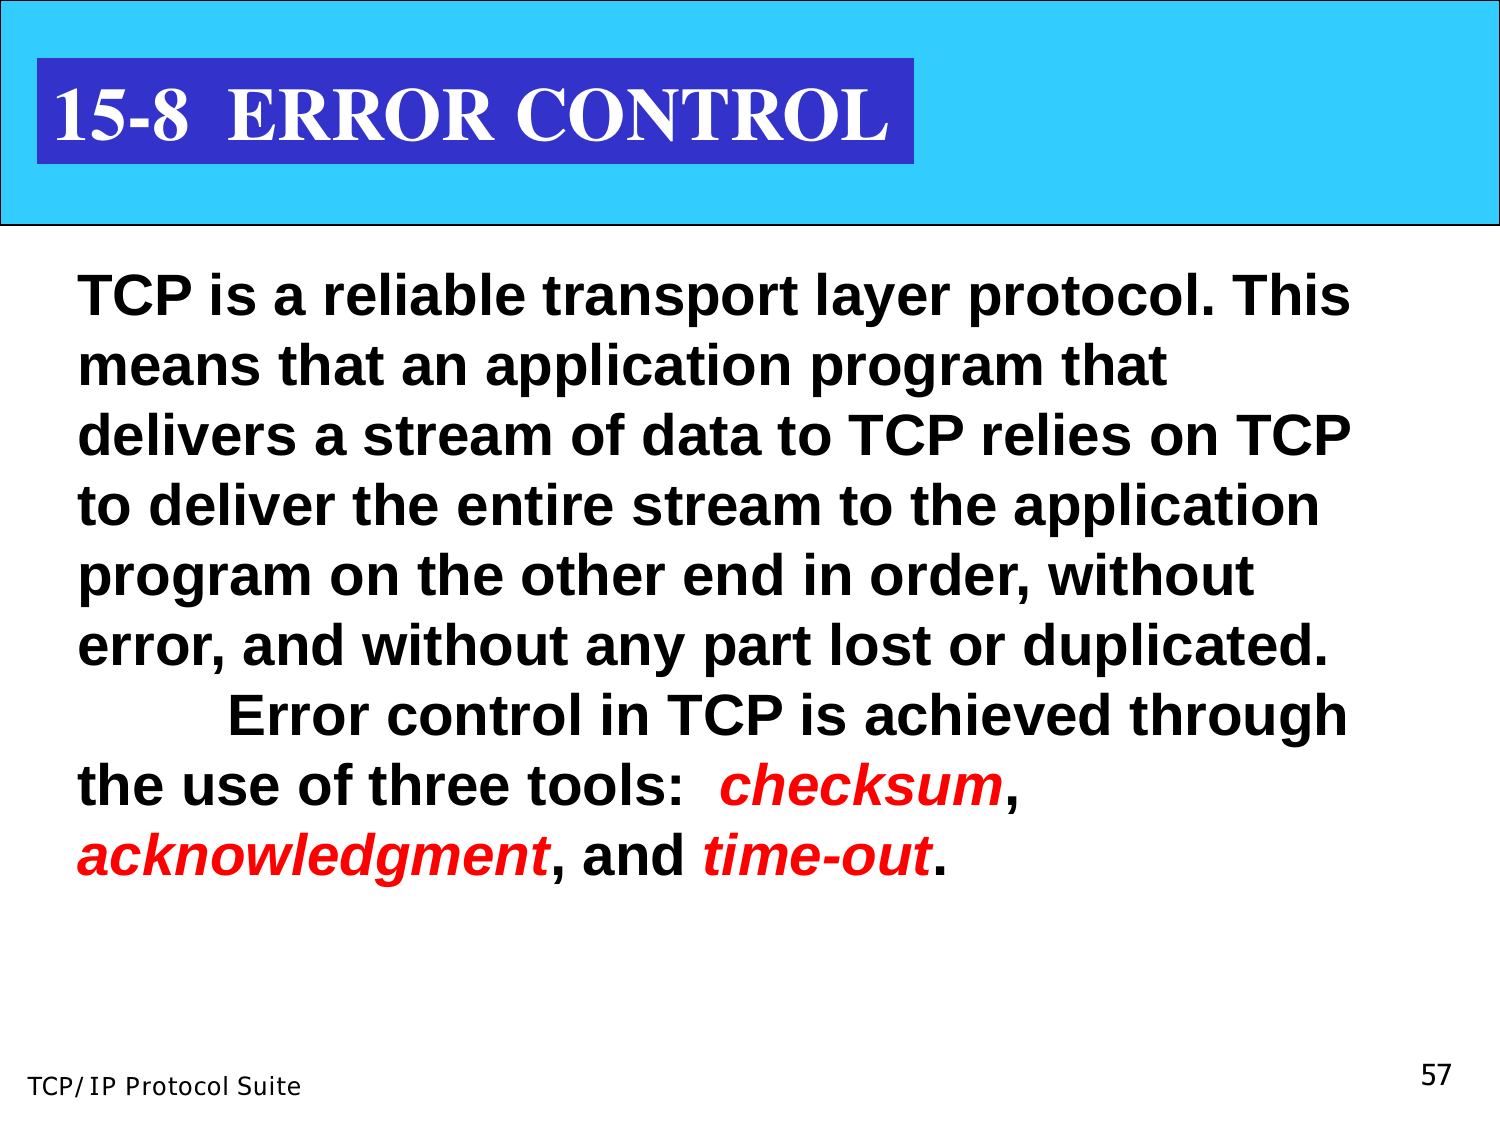

15-8  ERROR CONTROL
TCP is a reliable transport layer protocol. This means that an application program that delivers a stream of data to TCP relies on TCP to deliver the entire stream to the application program on the other end in order, without error, and without any part lost or duplicated.
	Error control in TCP is achieved through the use of three tools:  checksum, acknowledgment, and time-out.
57
TCP/IP Protocol Suite